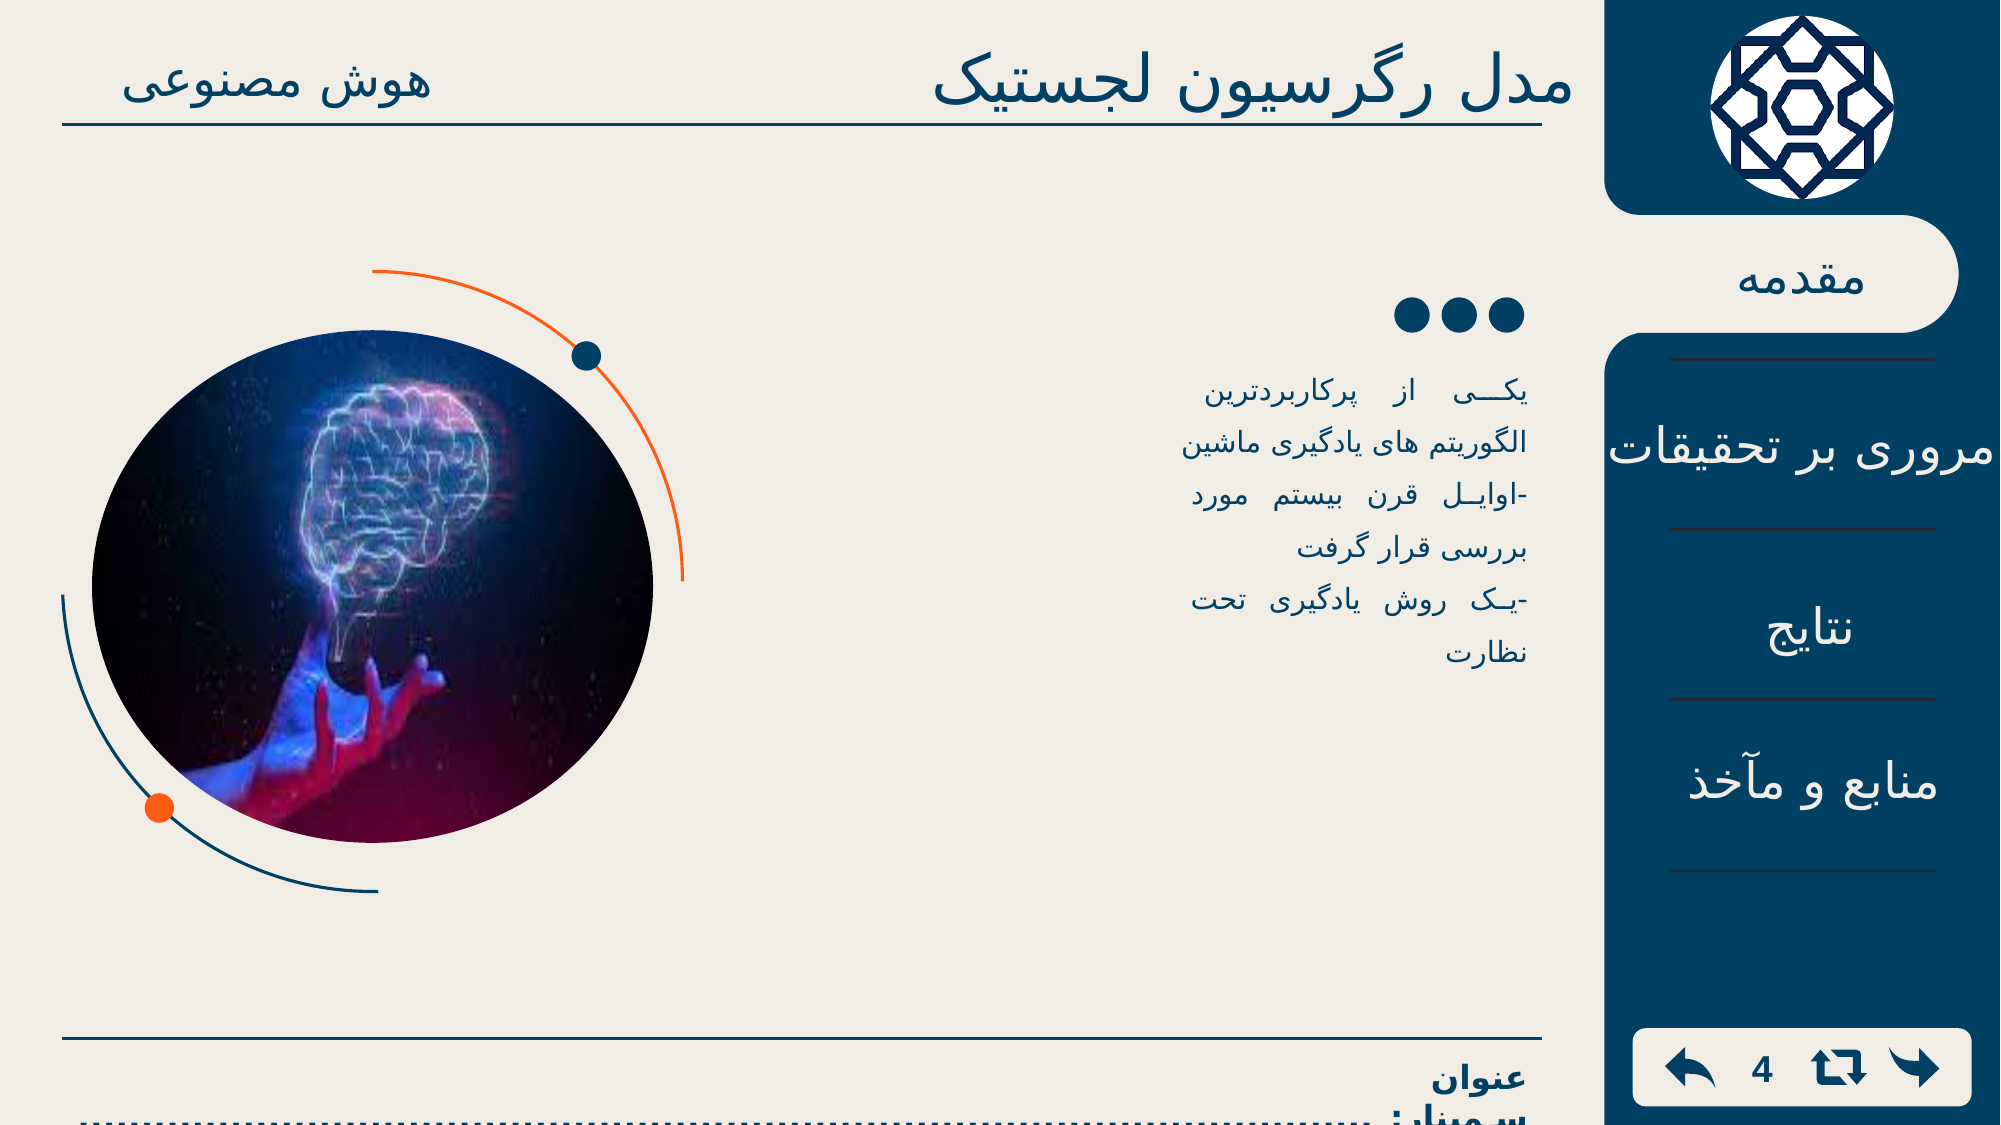

مدل رگرسیون لجستیک
هوش مصنوعی
مقدمه

یکی از پرکاربردترین الگوریتم های یادگیری ماشین
-اوایل قرن بیستم مورد بررسی قرار گرفت
-یک روش یادگیری تحت نظارت

مروری بر تحقیقات
نتایج
منابع و مآخذ

4

عنوان سمینار: ...................................................................................................................... .